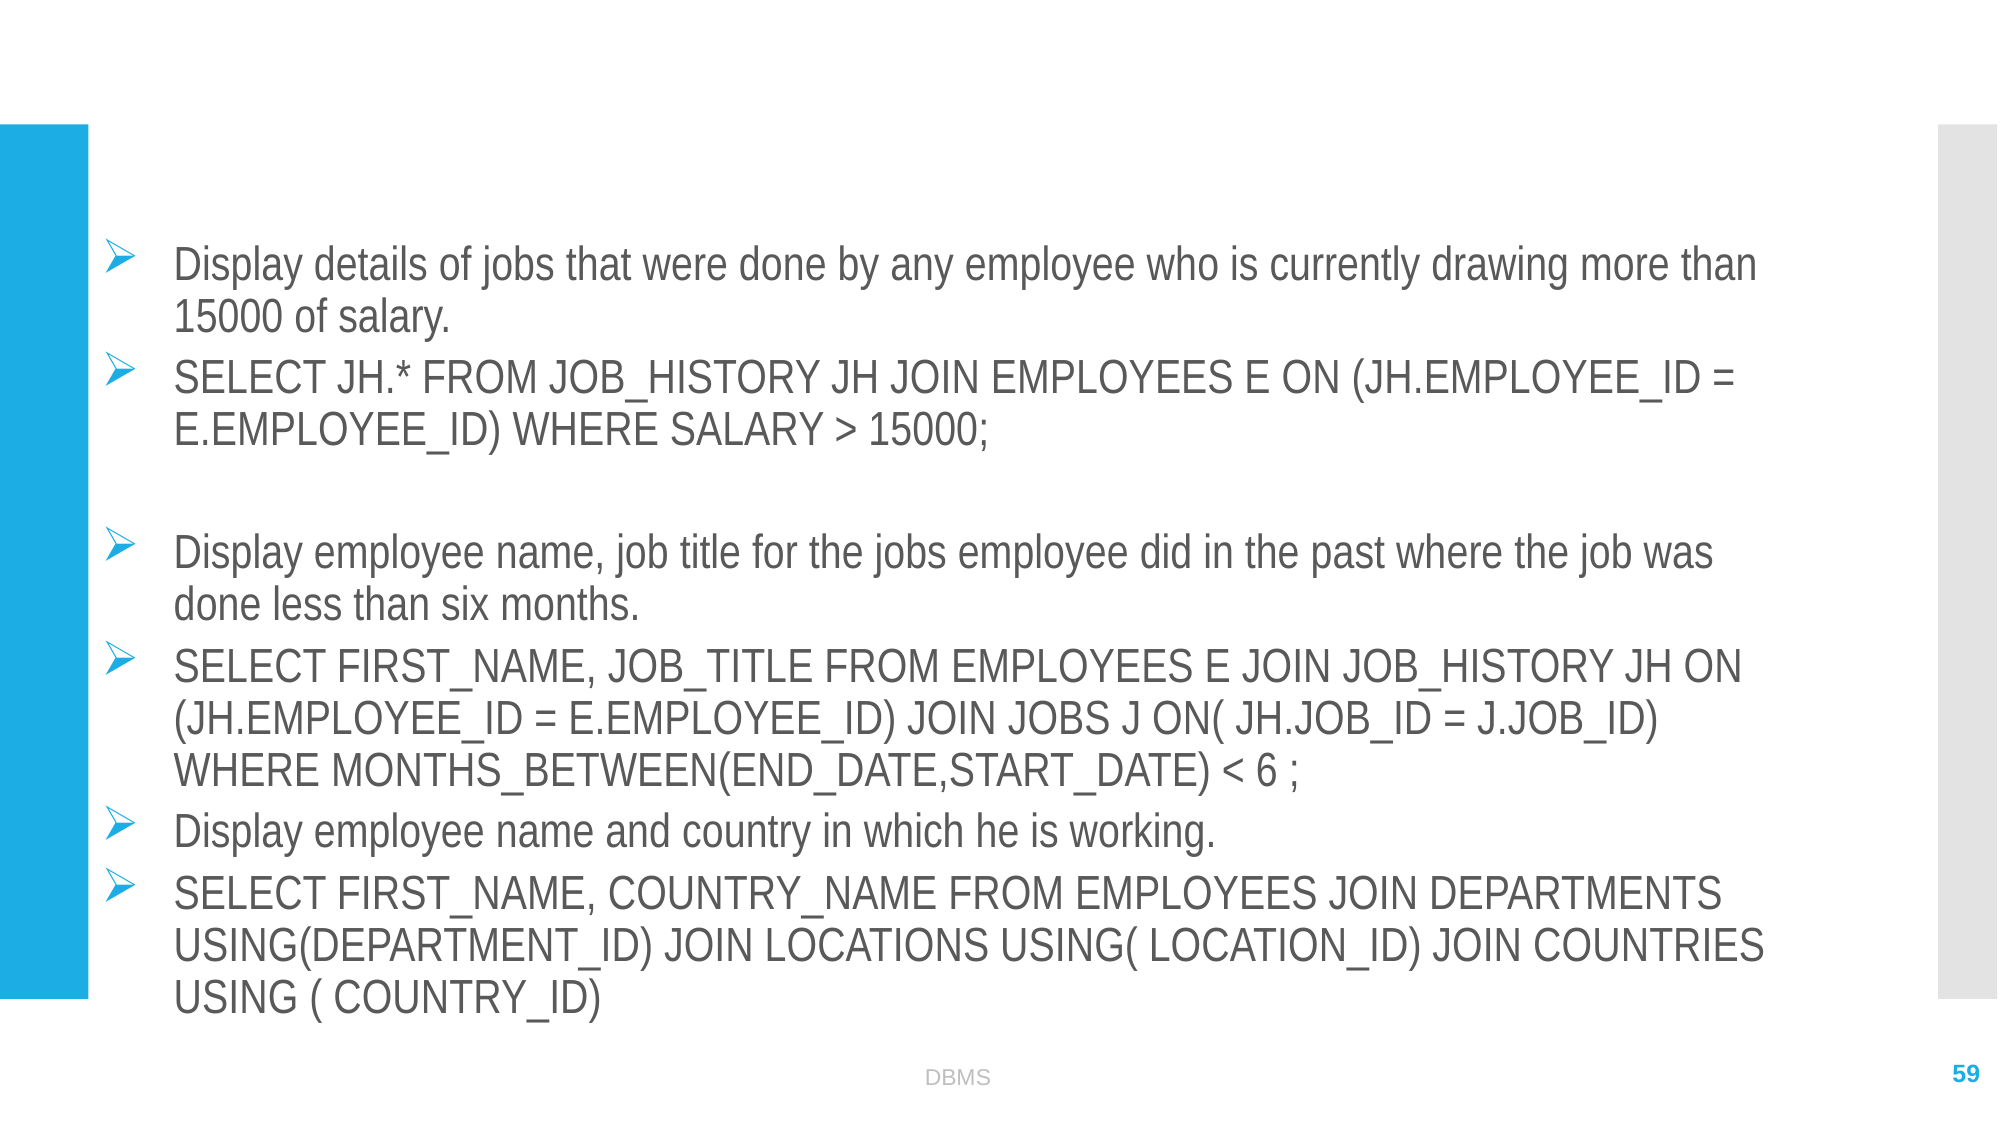

#
Display details of jobs that were done by any employee who is currently drawing more than 15000 of salary.
SELECT JH.* FROM JOB_HISTORY JH JOIN EMPLOYEES E ON (JH.EMPLOYEE_ID = E.EMPLOYEE_ID) WHERE SALARY > 15000;

Display employee name, job title for the jobs employee did in the past where the job was done less than six months.
SELECT FIRST_NAME, JOB_TITLE FROM EMPLOYEES E JOIN JOB_HISTORY JH ON (JH.EMPLOYEE_ID = E.EMPLOYEE_ID) JOIN JOBS J ON( JH.JOB_ID = J.JOB_ID) WHERE MONTHS_BETWEEN(END_DATE,START_DATE) < 6 ;
Display employee name and country in which he is working.
SELECT FIRST_NAME, COUNTRY_NAME FROM EMPLOYEES JOIN DEPARTMENTS USING(DEPARTMENT_ID) JOIN LOCATIONS USING( LOCATION_ID) JOIN COUNTRIES USING ( COUNTRY_ID)

59
DBMS